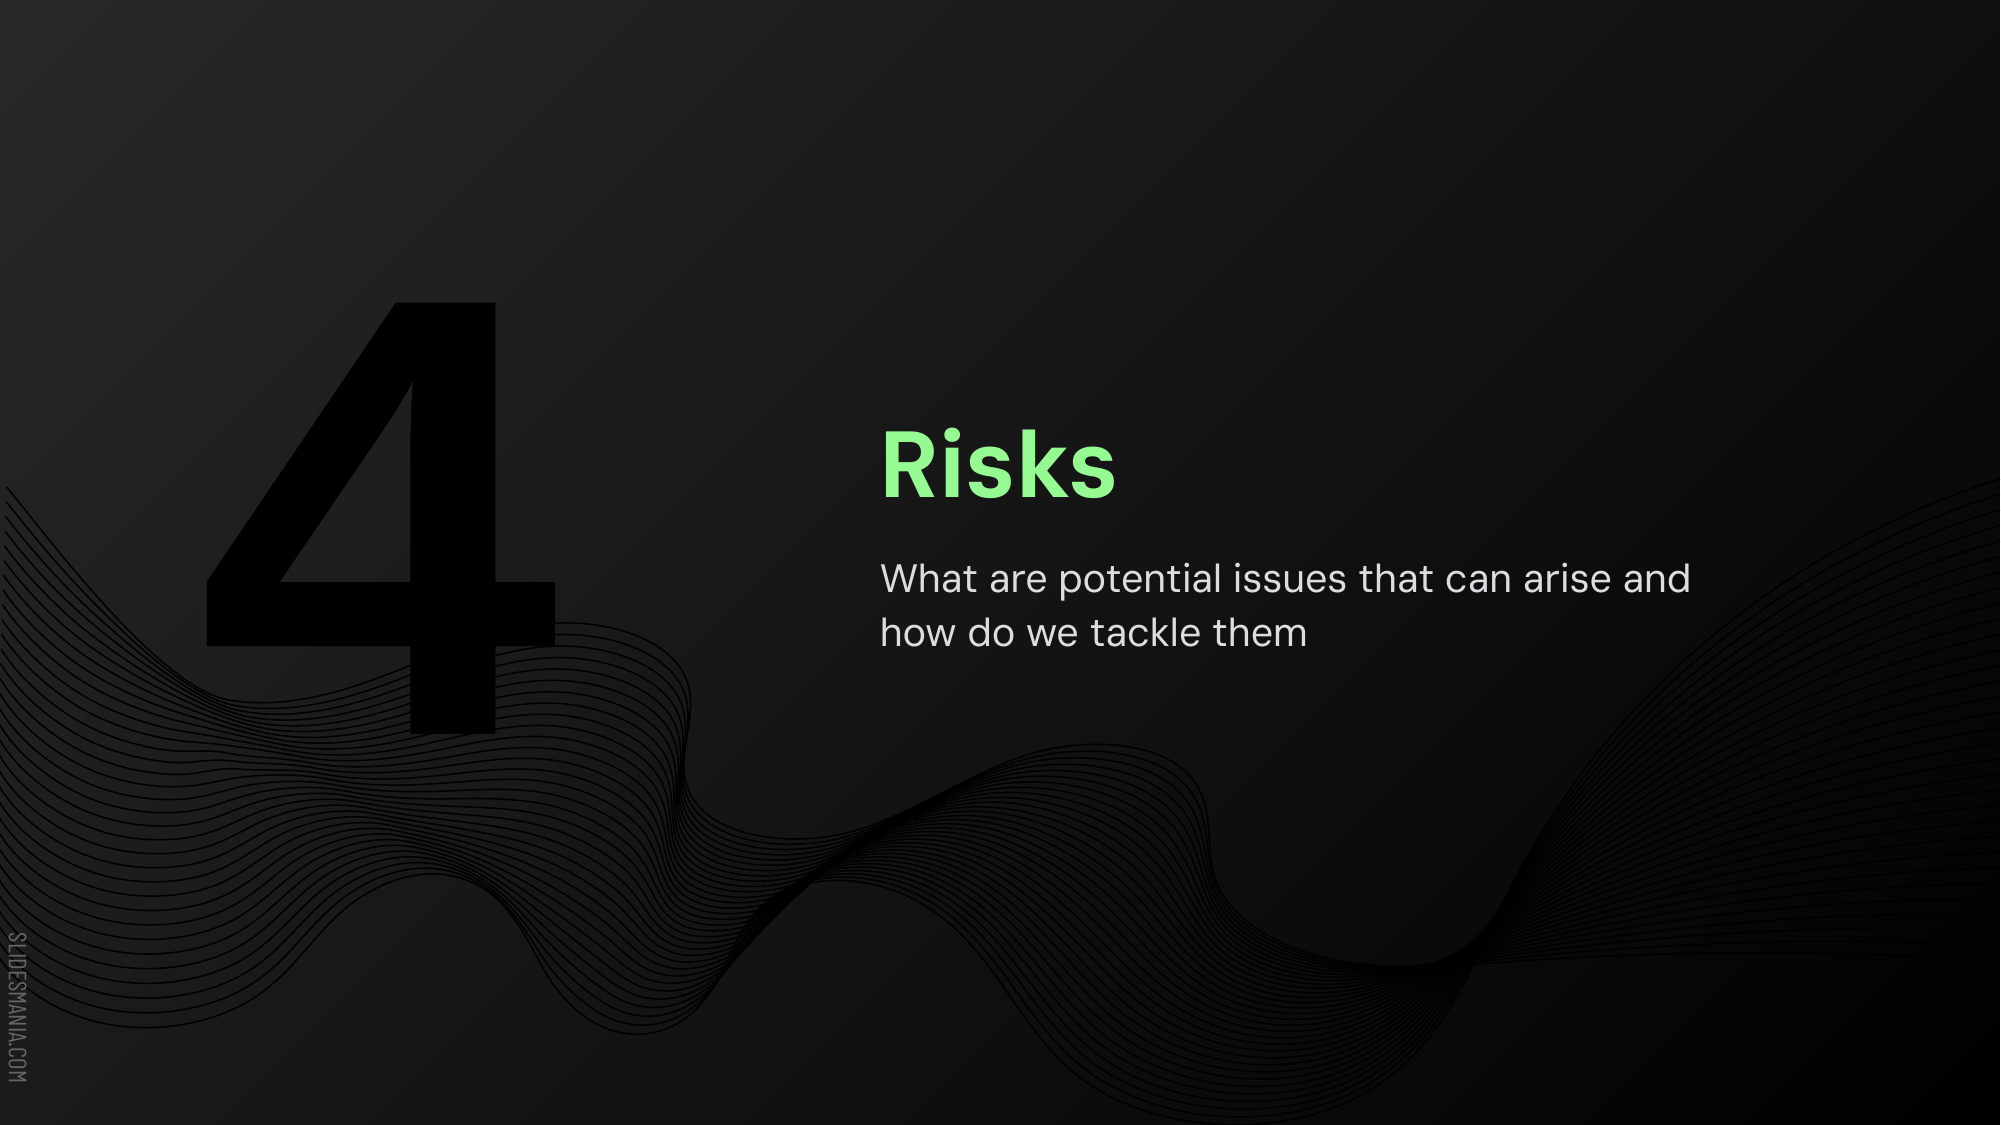

4
# Risks
What are potential issues that can arise and how do we tackle them